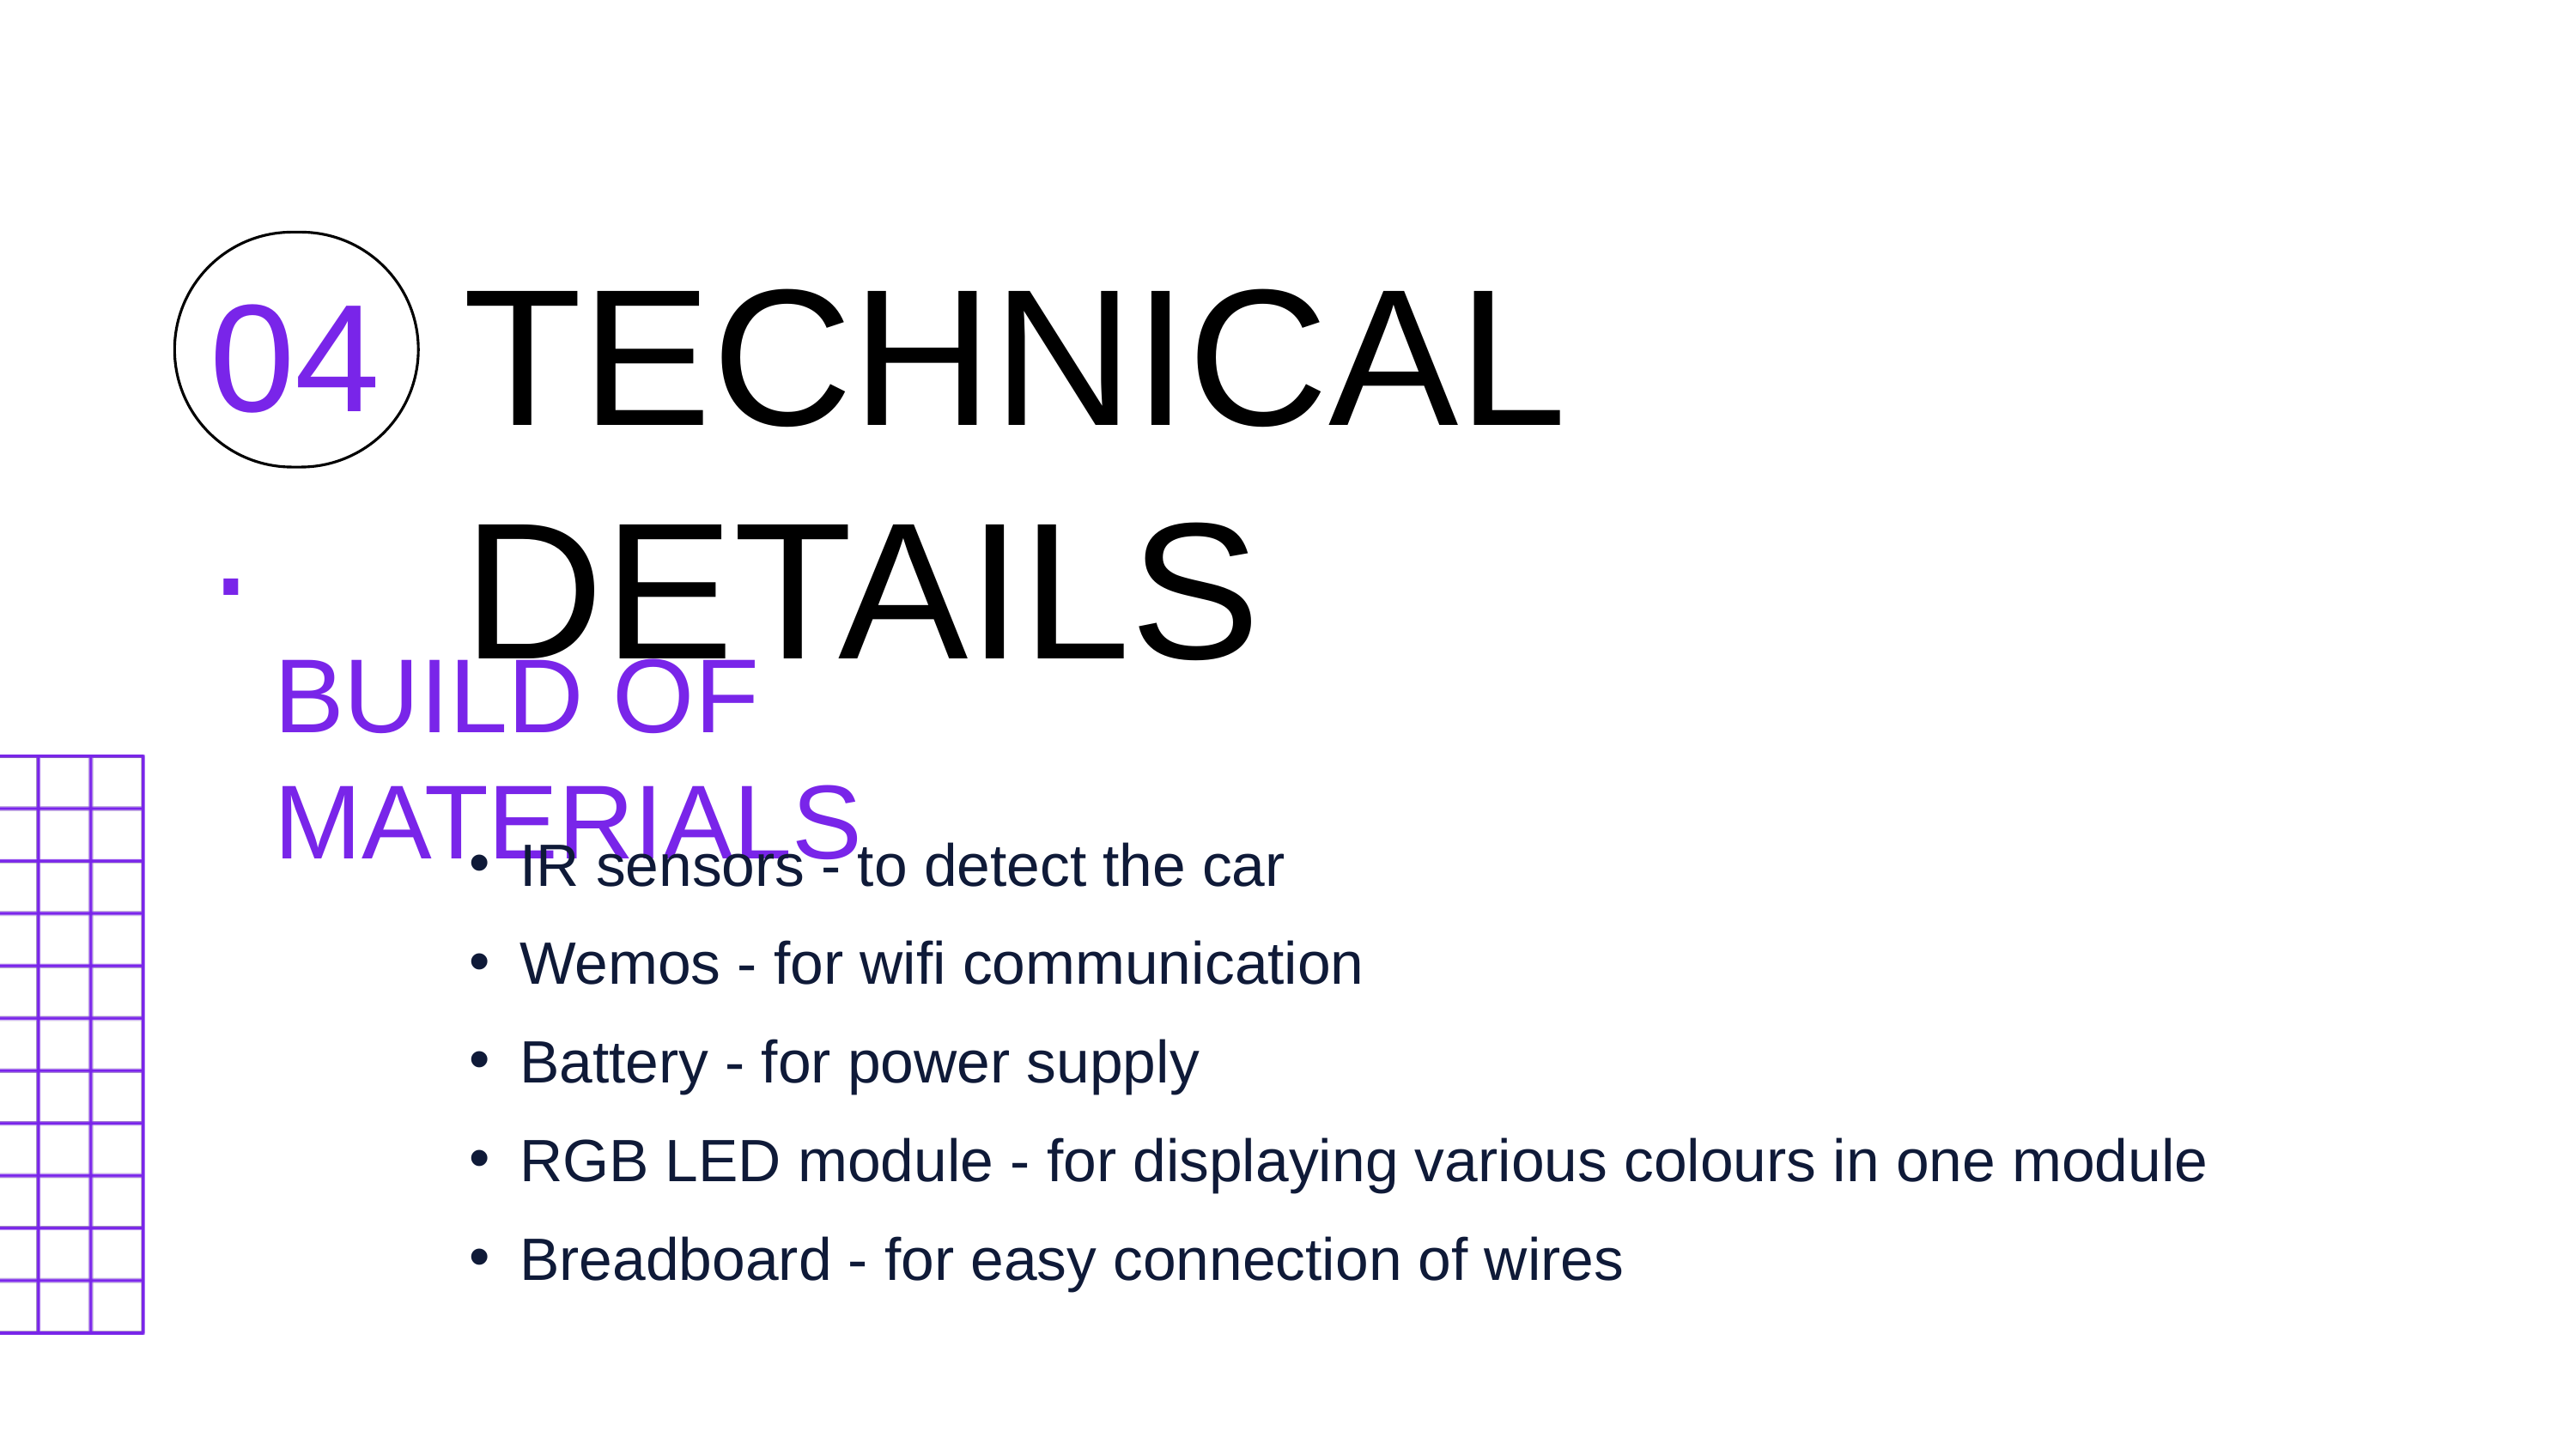

TECHNICAL DETAILS

04.
BUILD OF MATERIALS

IR sensors - to detect the car
Wemos - for wifi communication
Battery - for power supply
RGB LED module - for displaying various colours in one module
Breadboard - for easy connection of wires